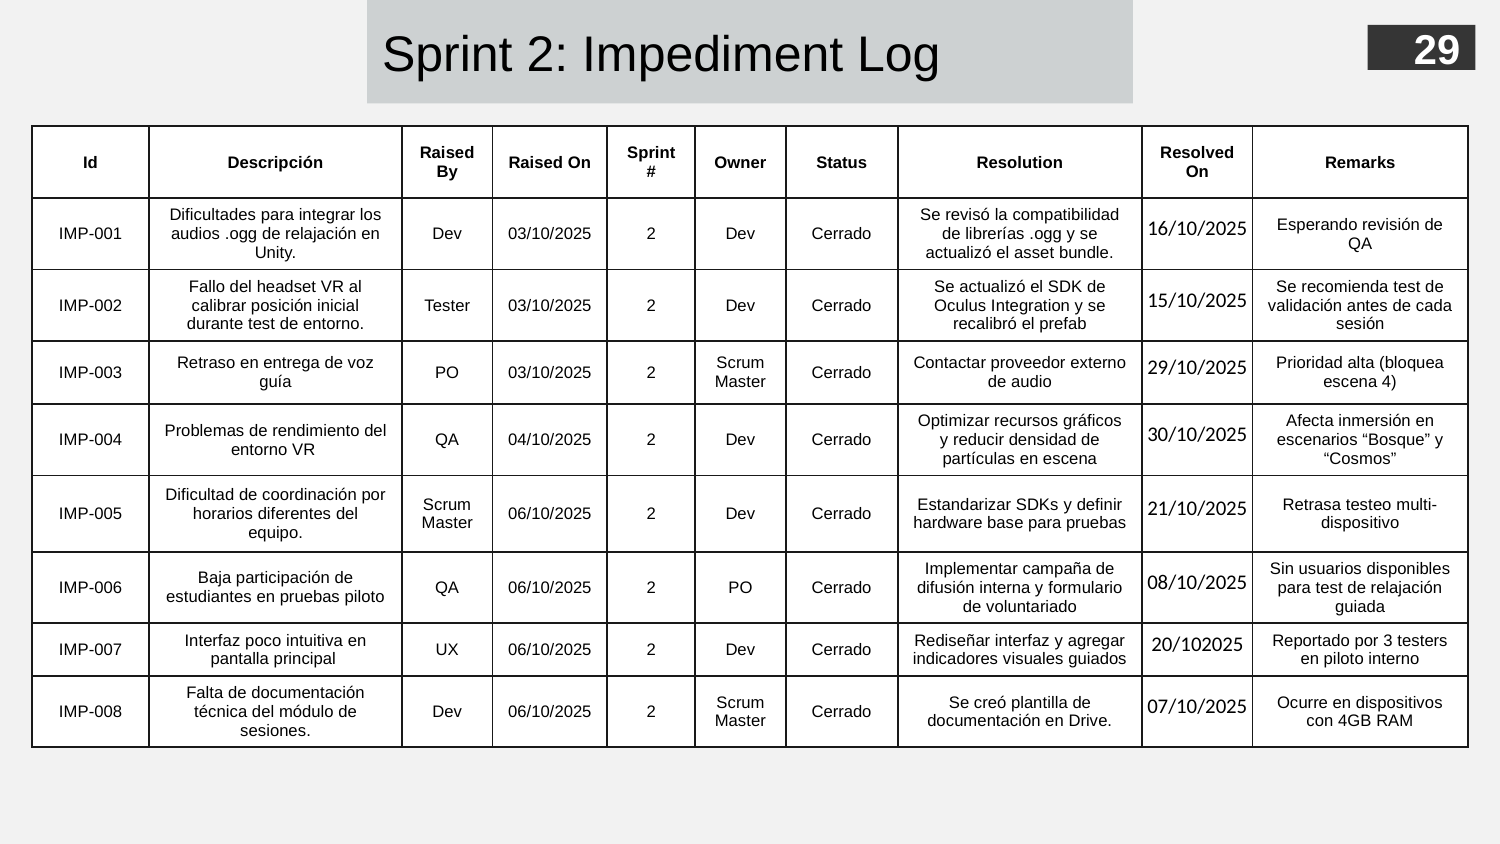

Sprint 2: Impediment Log
29
| Id | Descripción | Raised By | Raised On | Sprint # | Owner | Status | Resolution | Resolved On | Remarks |
| --- | --- | --- | --- | --- | --- | --- | --- | --- | --- |
| IMP-001 | Dificultades para integrar los audios .ogg de relajación en Unity. | Dev | 03/10/2025 | 2 | Dev | Cerrado | Se revisó la compatibilidad de librerías .ogg y se actualizó el asset bundle. | 16/10/2025 | Esperando revisión de QA |
| IMP-002 | Fallo del headset VR al calibrar posición inicial durante test de entorno. | Tester | 03/10/2025 | 2 | Dev | Cerrado | Se actualizó el SDK de Oculus Integration y se recalibró el prefab | 15/10/2025 | Se recomienda test de validación antes de cada sesión |
| IMP-003 | Retraso en entrega de voz guía | PO | 03/10/2025 | 2 | Scrum Master | Cerrado | Contactar proveedor externo de audio | 29/10/2025 | Prioridad alta (bloquea escena 4) |
| IMP-004 | Problemas de rendimiento del entorno VR | QA | 04/10/2025 | 2 | Dev | Cerrado | Optimizar recursos gráficos y reducir densidad de partículas en escena | 30/10/2025 | Afecta inmersión en escenarios “Bosque” y “Cosmos” |
| IMP-005 | Dificultad de coordinación por horarios diferentes del equipo. | Scrum Master | 06/10/2025 | 2 | Dev | Cerrado | Estandarizar SDKs y definir hardware base para pruebas | 21/10/2025 | Retrasa testeo multi-dispositivo |
| IMP-006 | Baja participación de estudiantes en pruebas piloto | QA | 06/10/2025 | 2 | PO | Cerrado | Implementar campaña de difusión interna y formulario de voluntariado | 08/10/2025 | Sin usuarios disponibles para test de relajación guiada |
| IMP-007 | Interfaz poco intuitiva en pantalla principal | UX | 06/10/2025 | 2 | Dev | Cerrado | Rediseñar interfaz y agregar indicadores visuales guiados | 20/102025 | Reportado por 3 testers en piloto interno |
| IMP-008 | Falta de documentación técnica del módulo de sesiones. | Dev | 06/10/2025 | 2 | Scrum Master | Cerrado | Se creó plantilla de documentación en Drive. | 07/10/2025 | Ocurre en dispositivos con 4GB RAM |